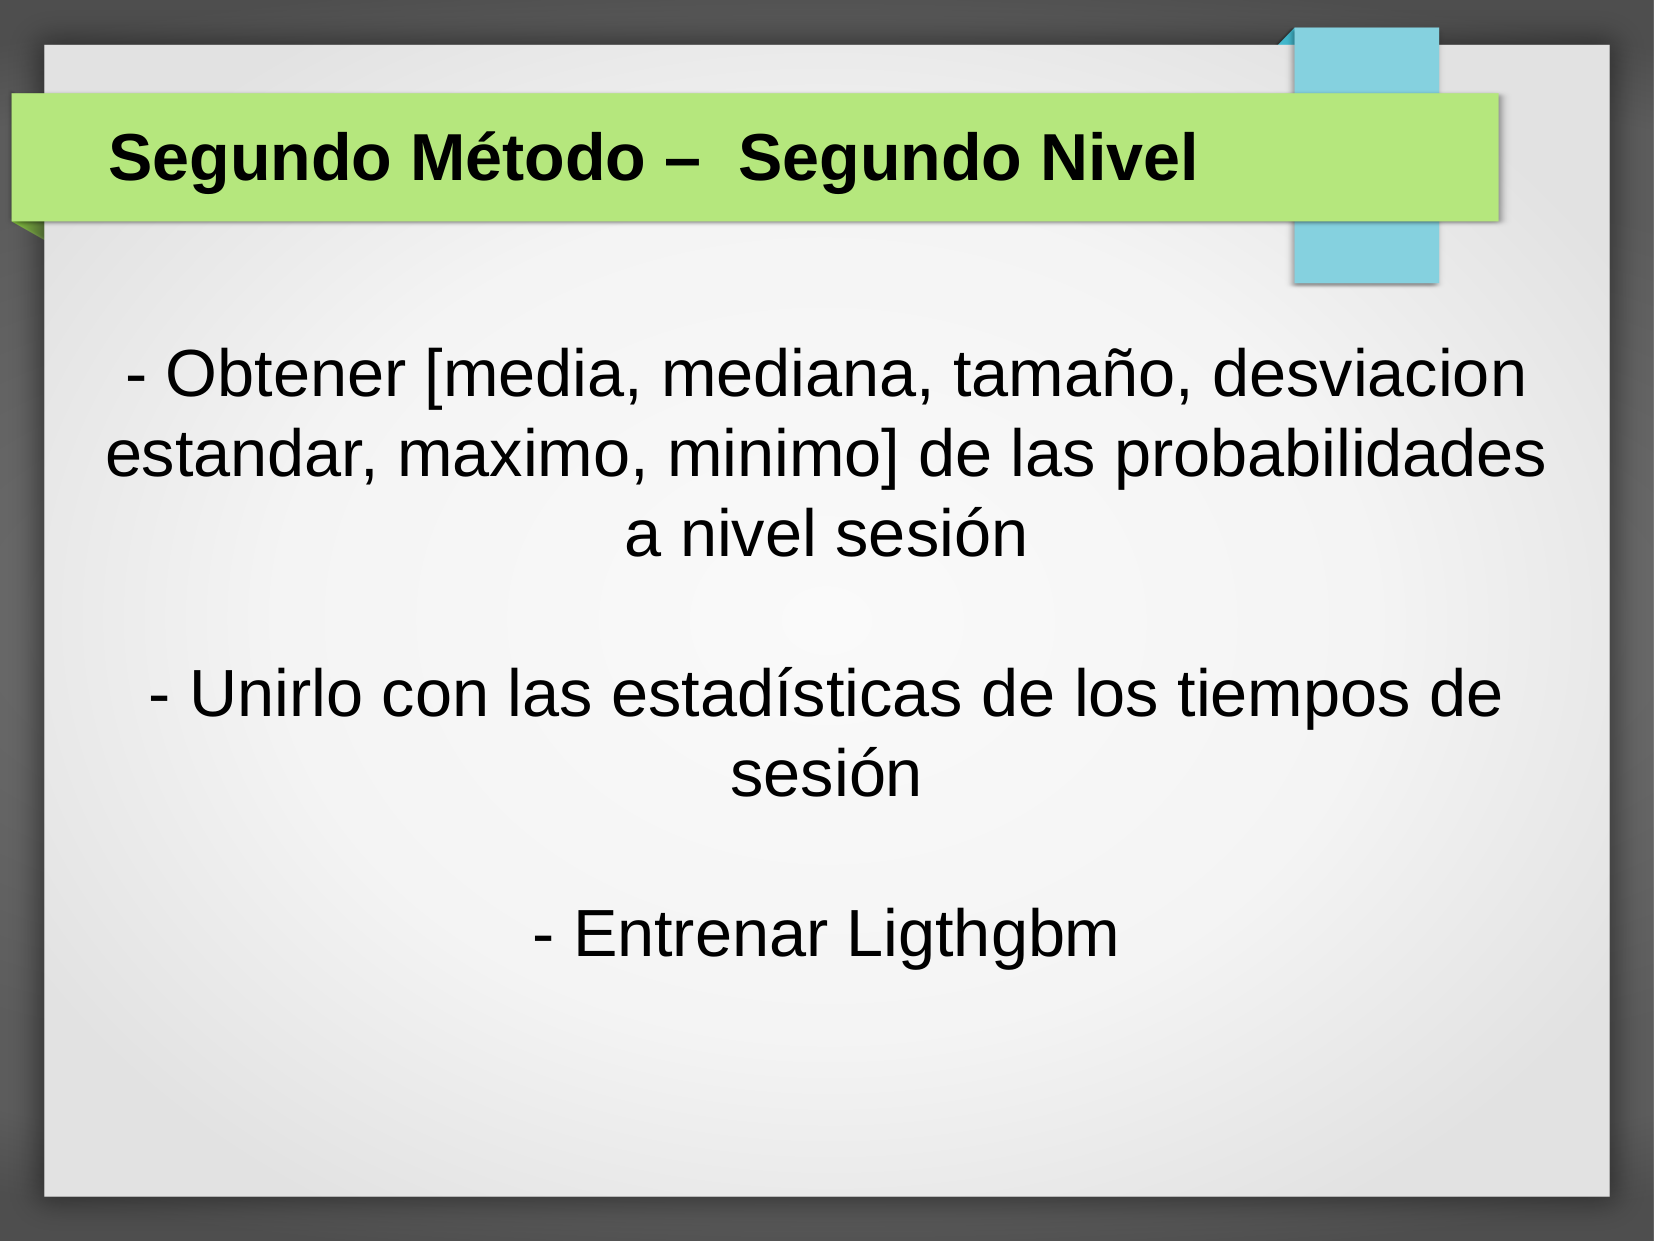

Segundo Método –  Segundo Nivel

- Obtener [media, mediana, tamaño, desviacion estandar, maximo, minimo] de las probabilidades a nivel sesión

- Unirlo con las estadísticas de los tiempos de sesión

- Entrenar Ligthgbm